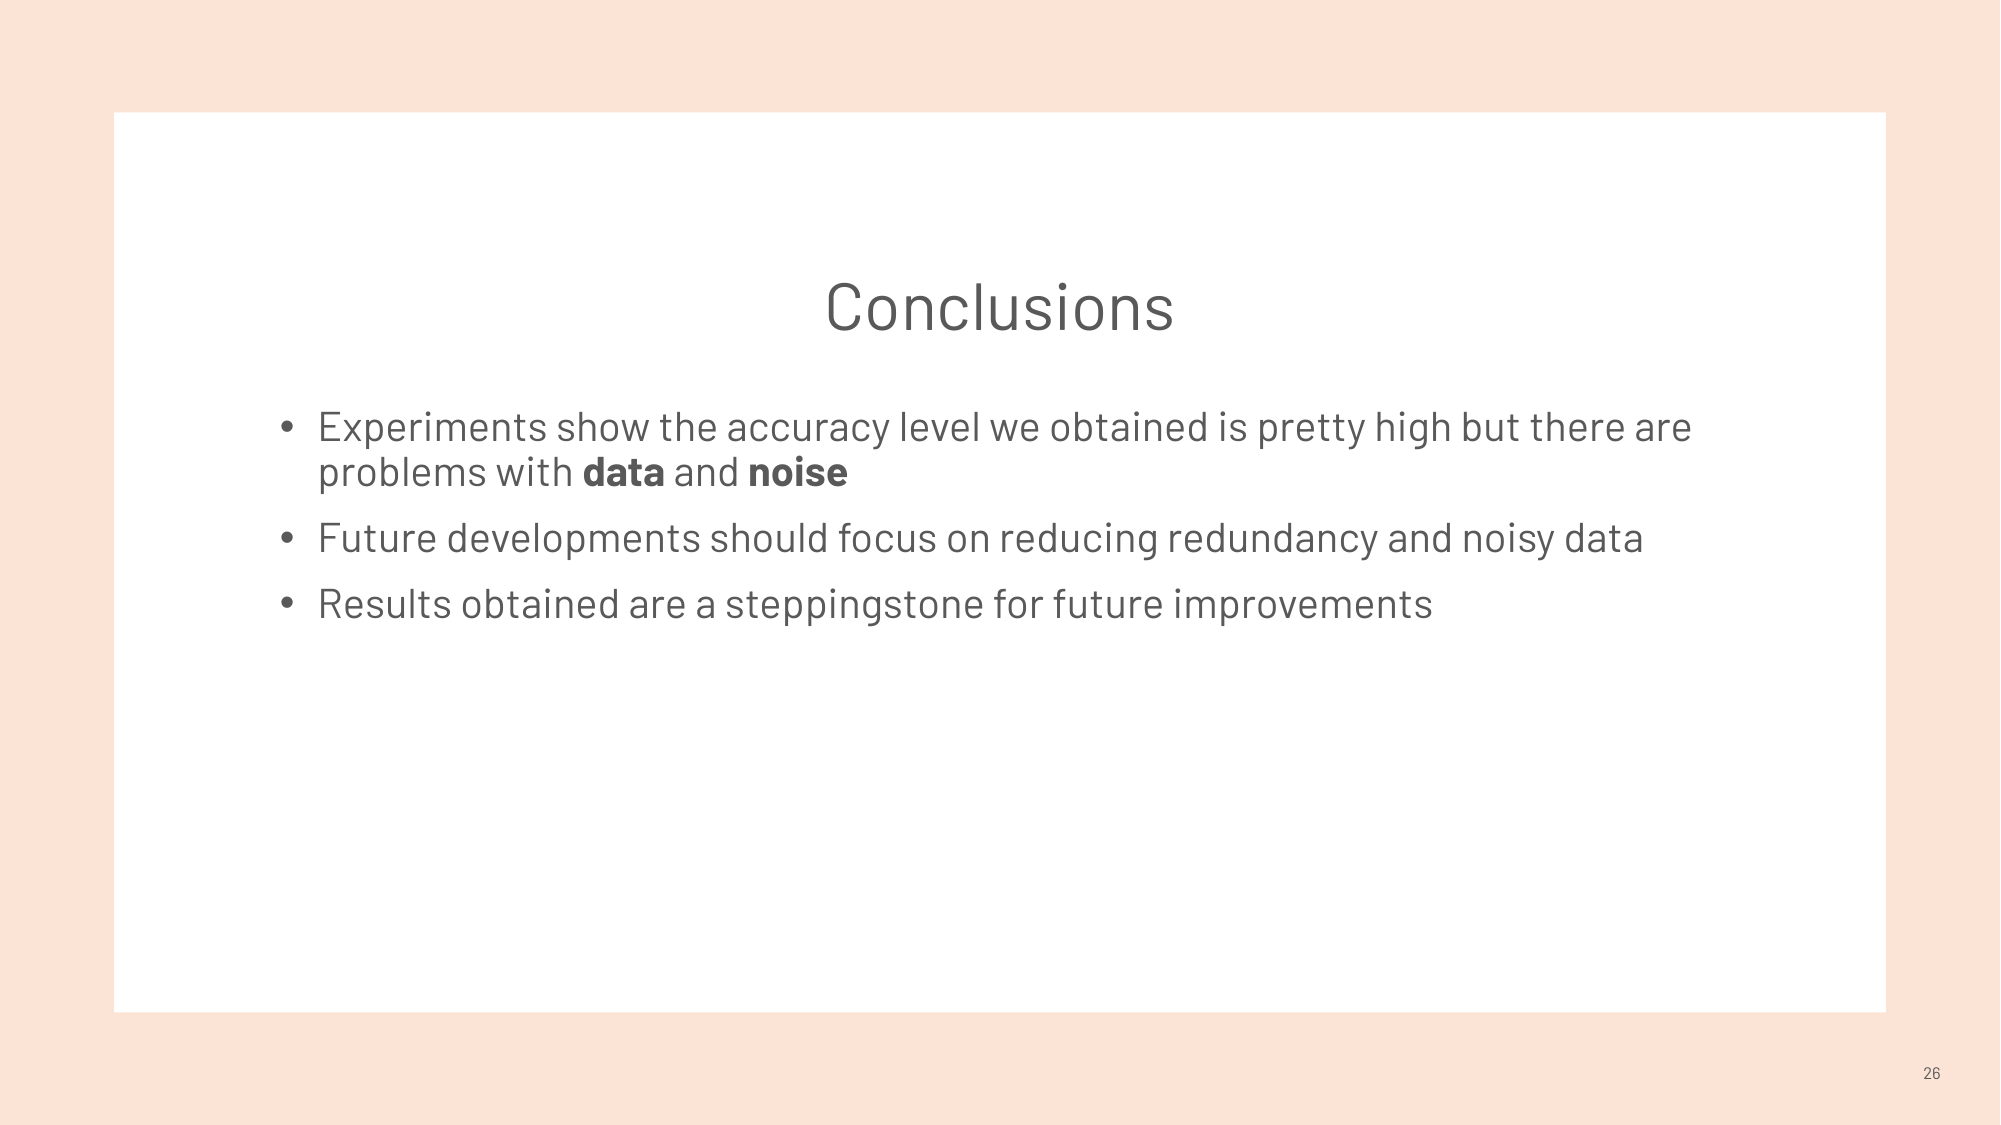

# Conclusions
Experiments show the accuracy level we obtained is pretty high but there are problems with data and noise
Future developments should focus on reducing redundancy and noisy data
Results obtained are a steppingstone for future improvements
26